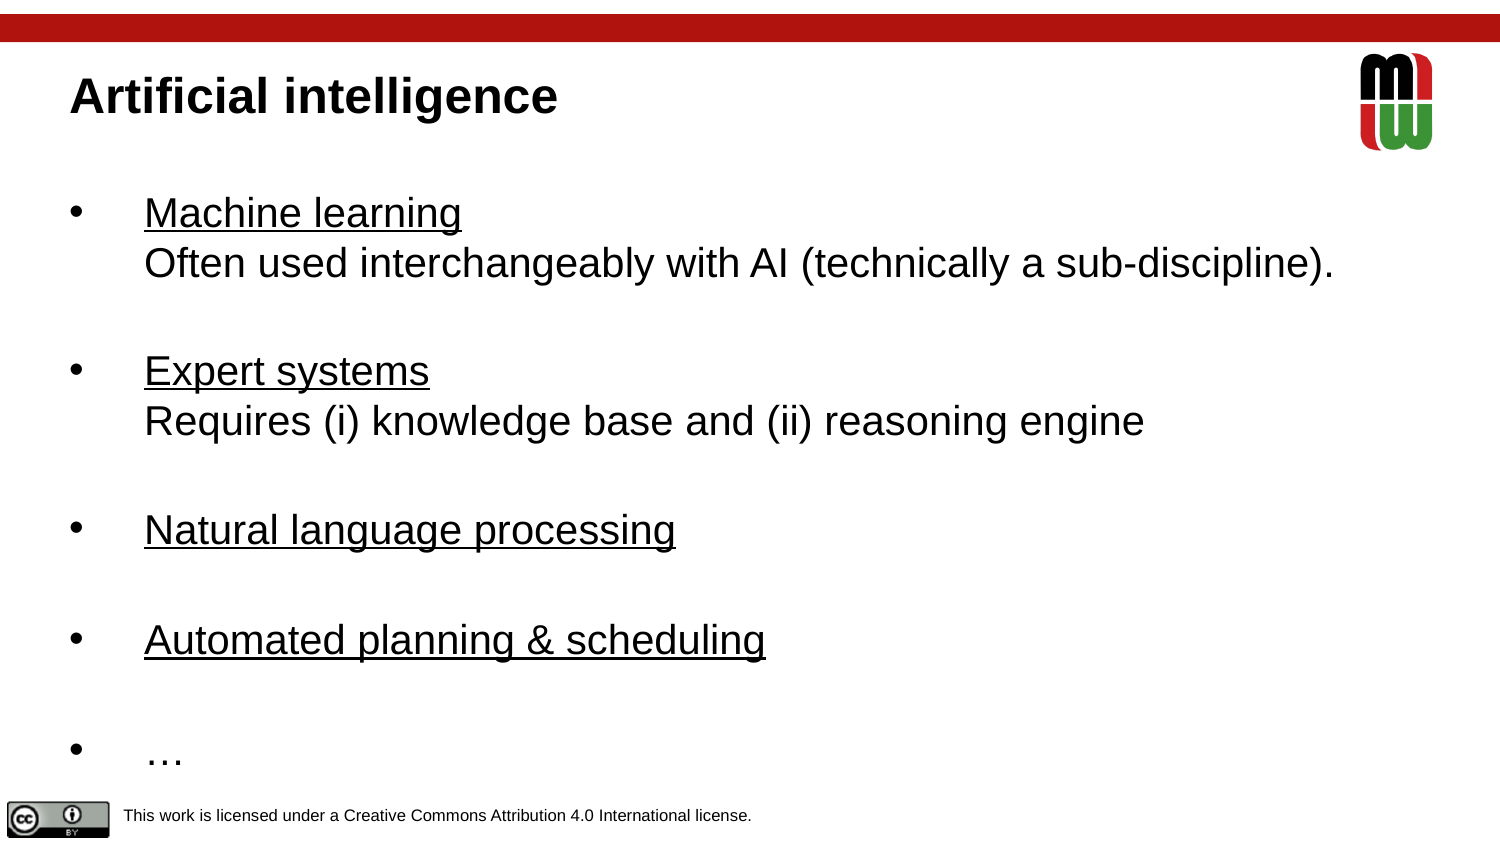

# Artificial intelligence
Machine learning
Often used interchangeably with AI (technically a sub-discipline).
Expert systems
Requires (i) knowledge base and (ii) reasoning engine
Natural language processing

Automated planning & scheduling

…